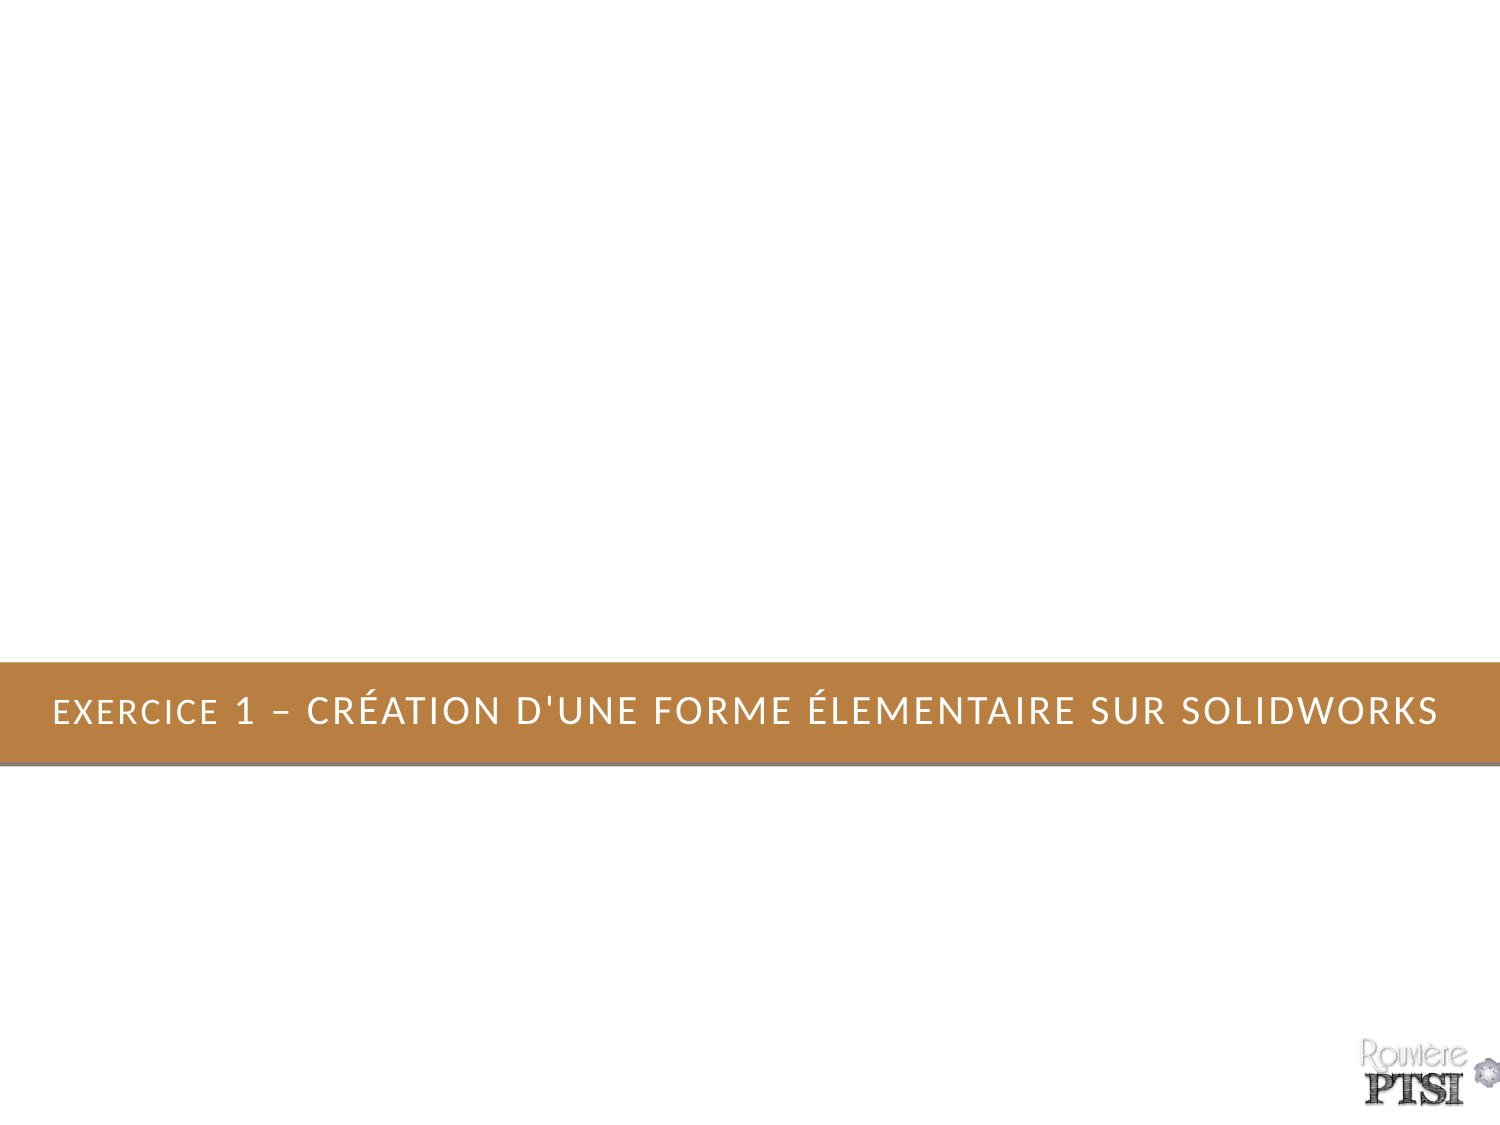

# Exercice 1 – Création d'une forme élementaire sur Solidworks
6